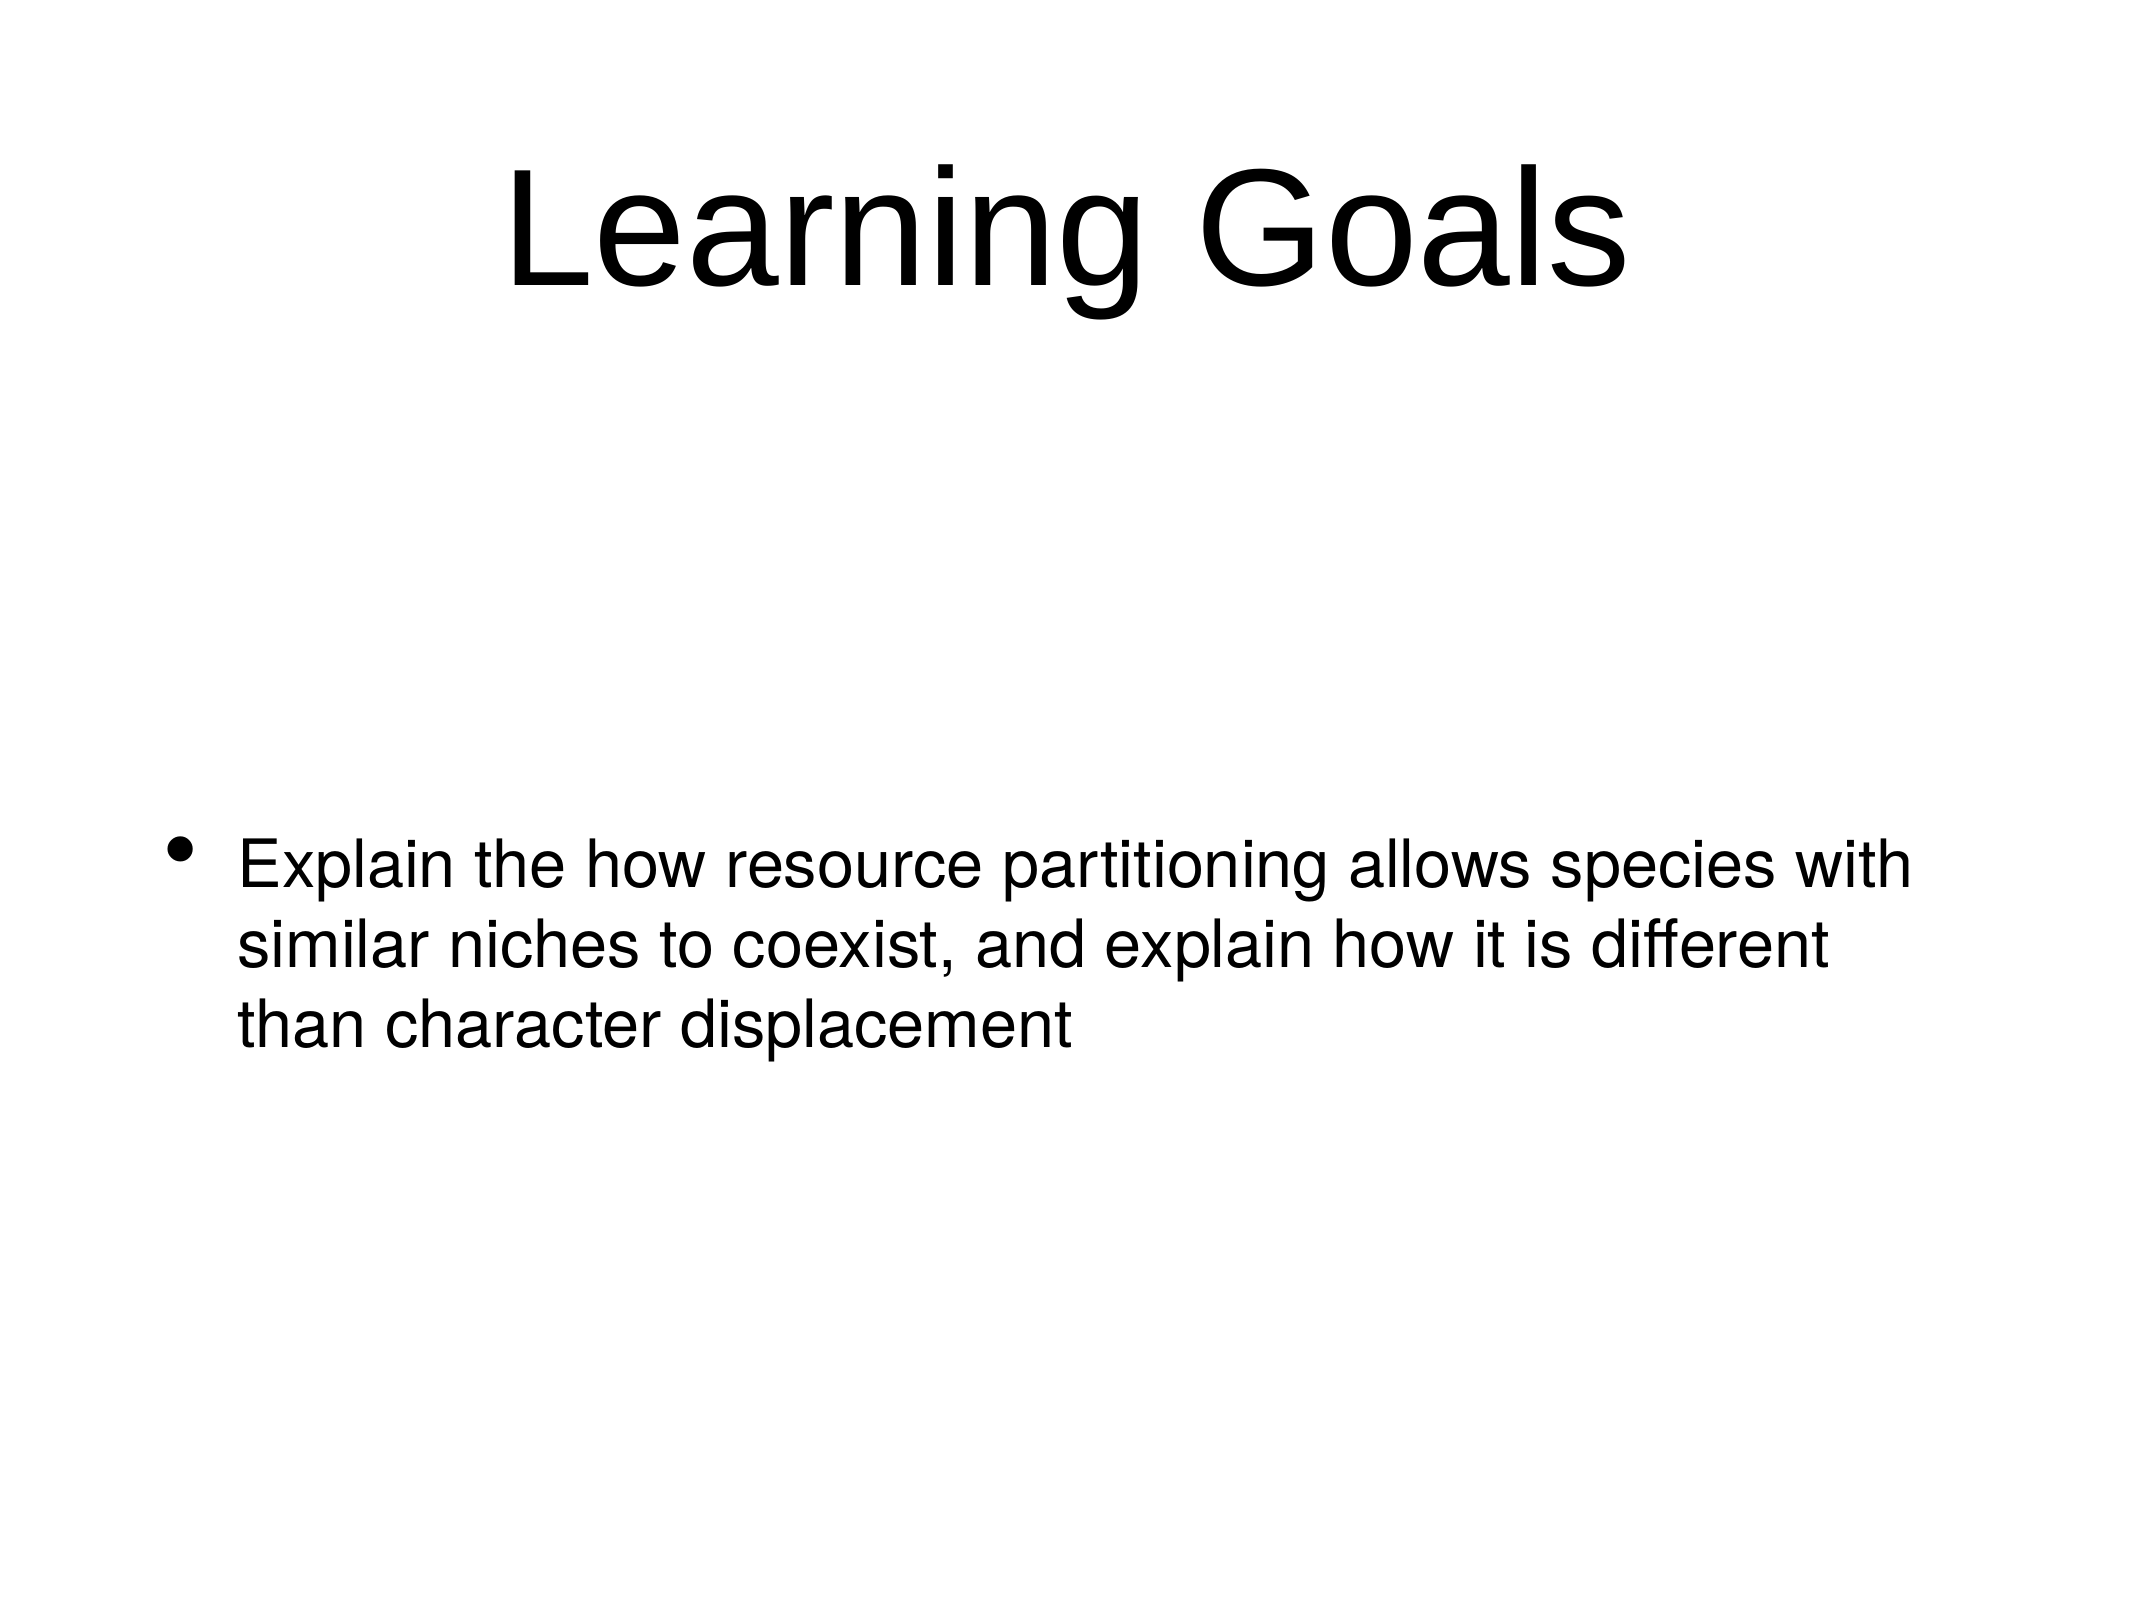

# Learning Goals
Explain the how resource partitioning allows species with similar niches to coexist, and explain how it is different than character displacement